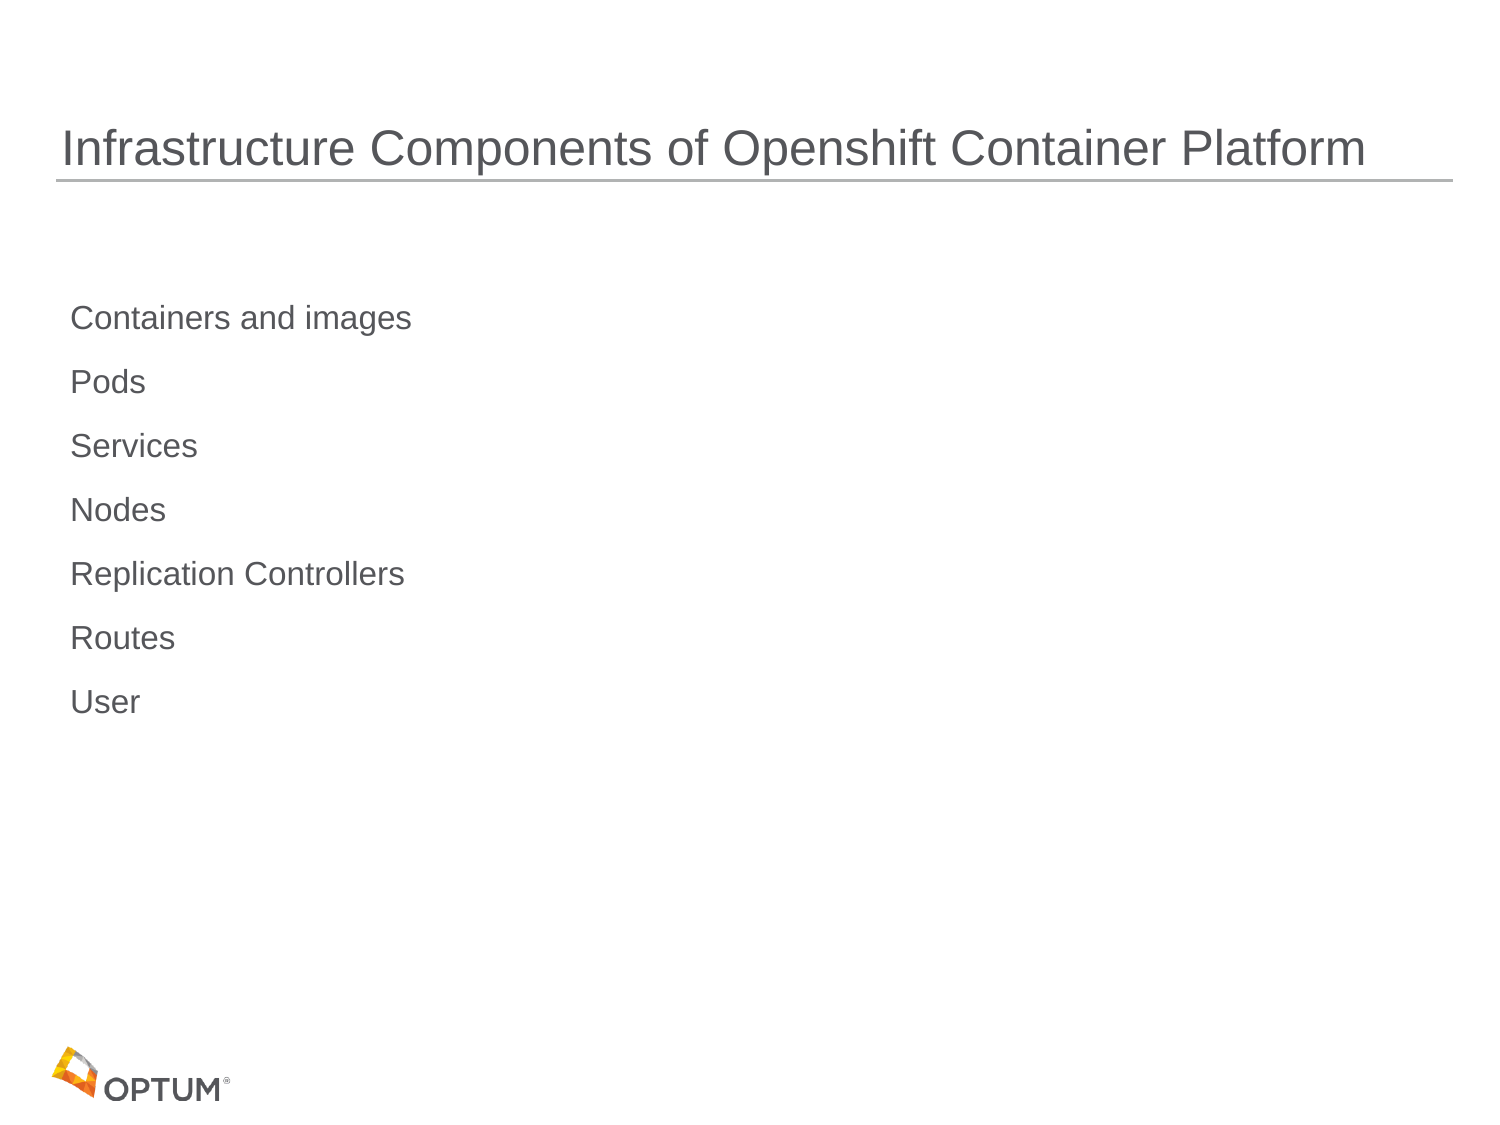

# Infrastructure Components of Openshift Container Platform
 Containers and images
 Pods
 Services
 Nodes
 Replication Controllers
 Routes
 User